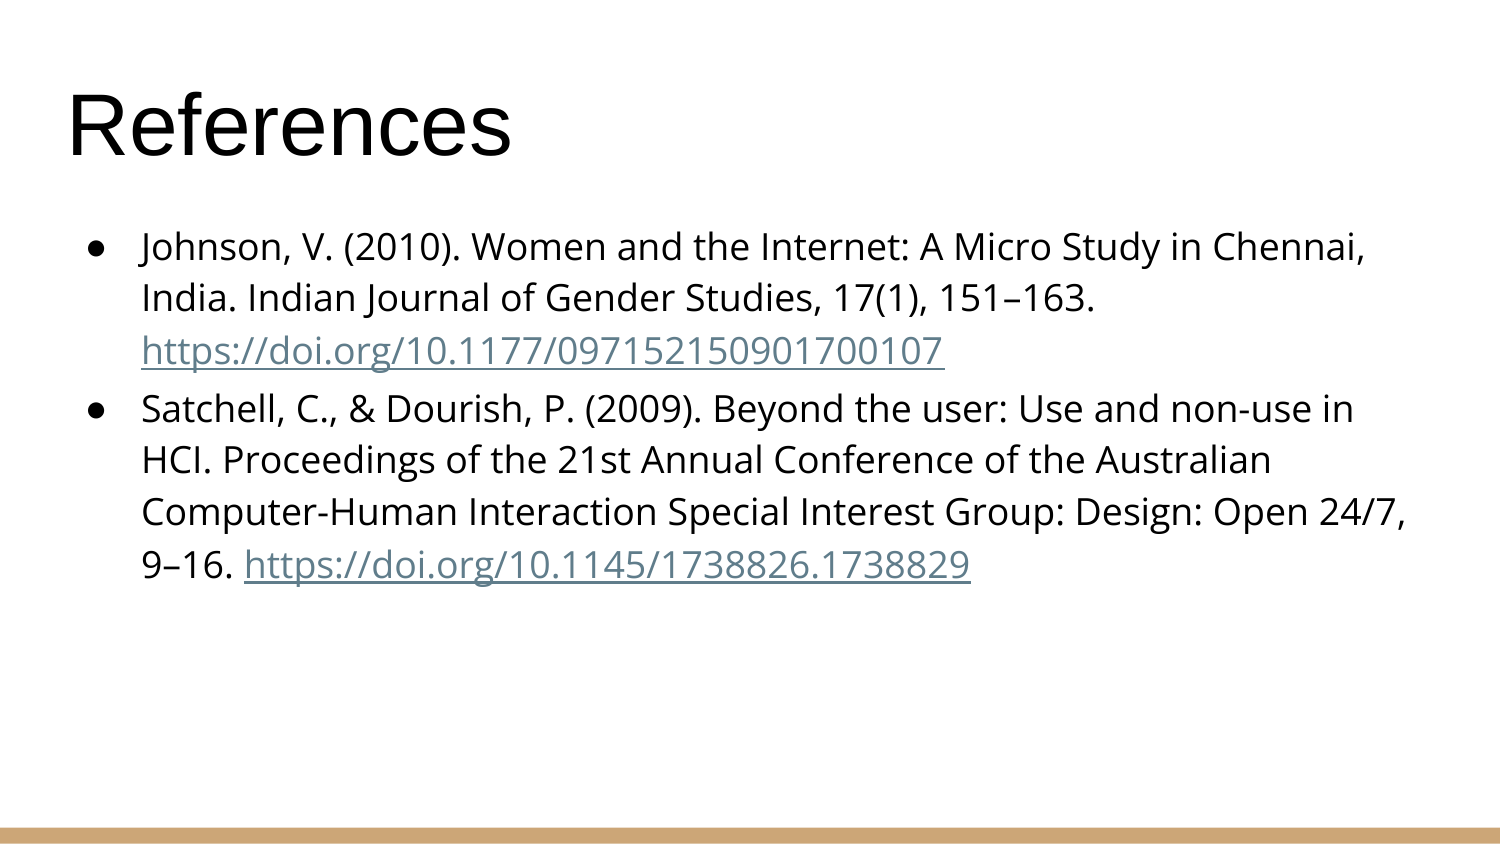

# References
Johnson, V. (2010). Women and the Internet: A Micro Study in Chennai, India. Indian Journal of Gender Studies, 17(1), 151–163. https://doi.org/10.1177/097152150901700107
Satchell, C., & Dourish, P. (2009). Beyond the user: Use and non-use in HCI. Proceedings of the 21st Annual Conference of the Australian Computer-Human Interaction Special Interest Group: Design: Open 24/7, 9–16. https://doi.org/10.1145/1738826.1738829